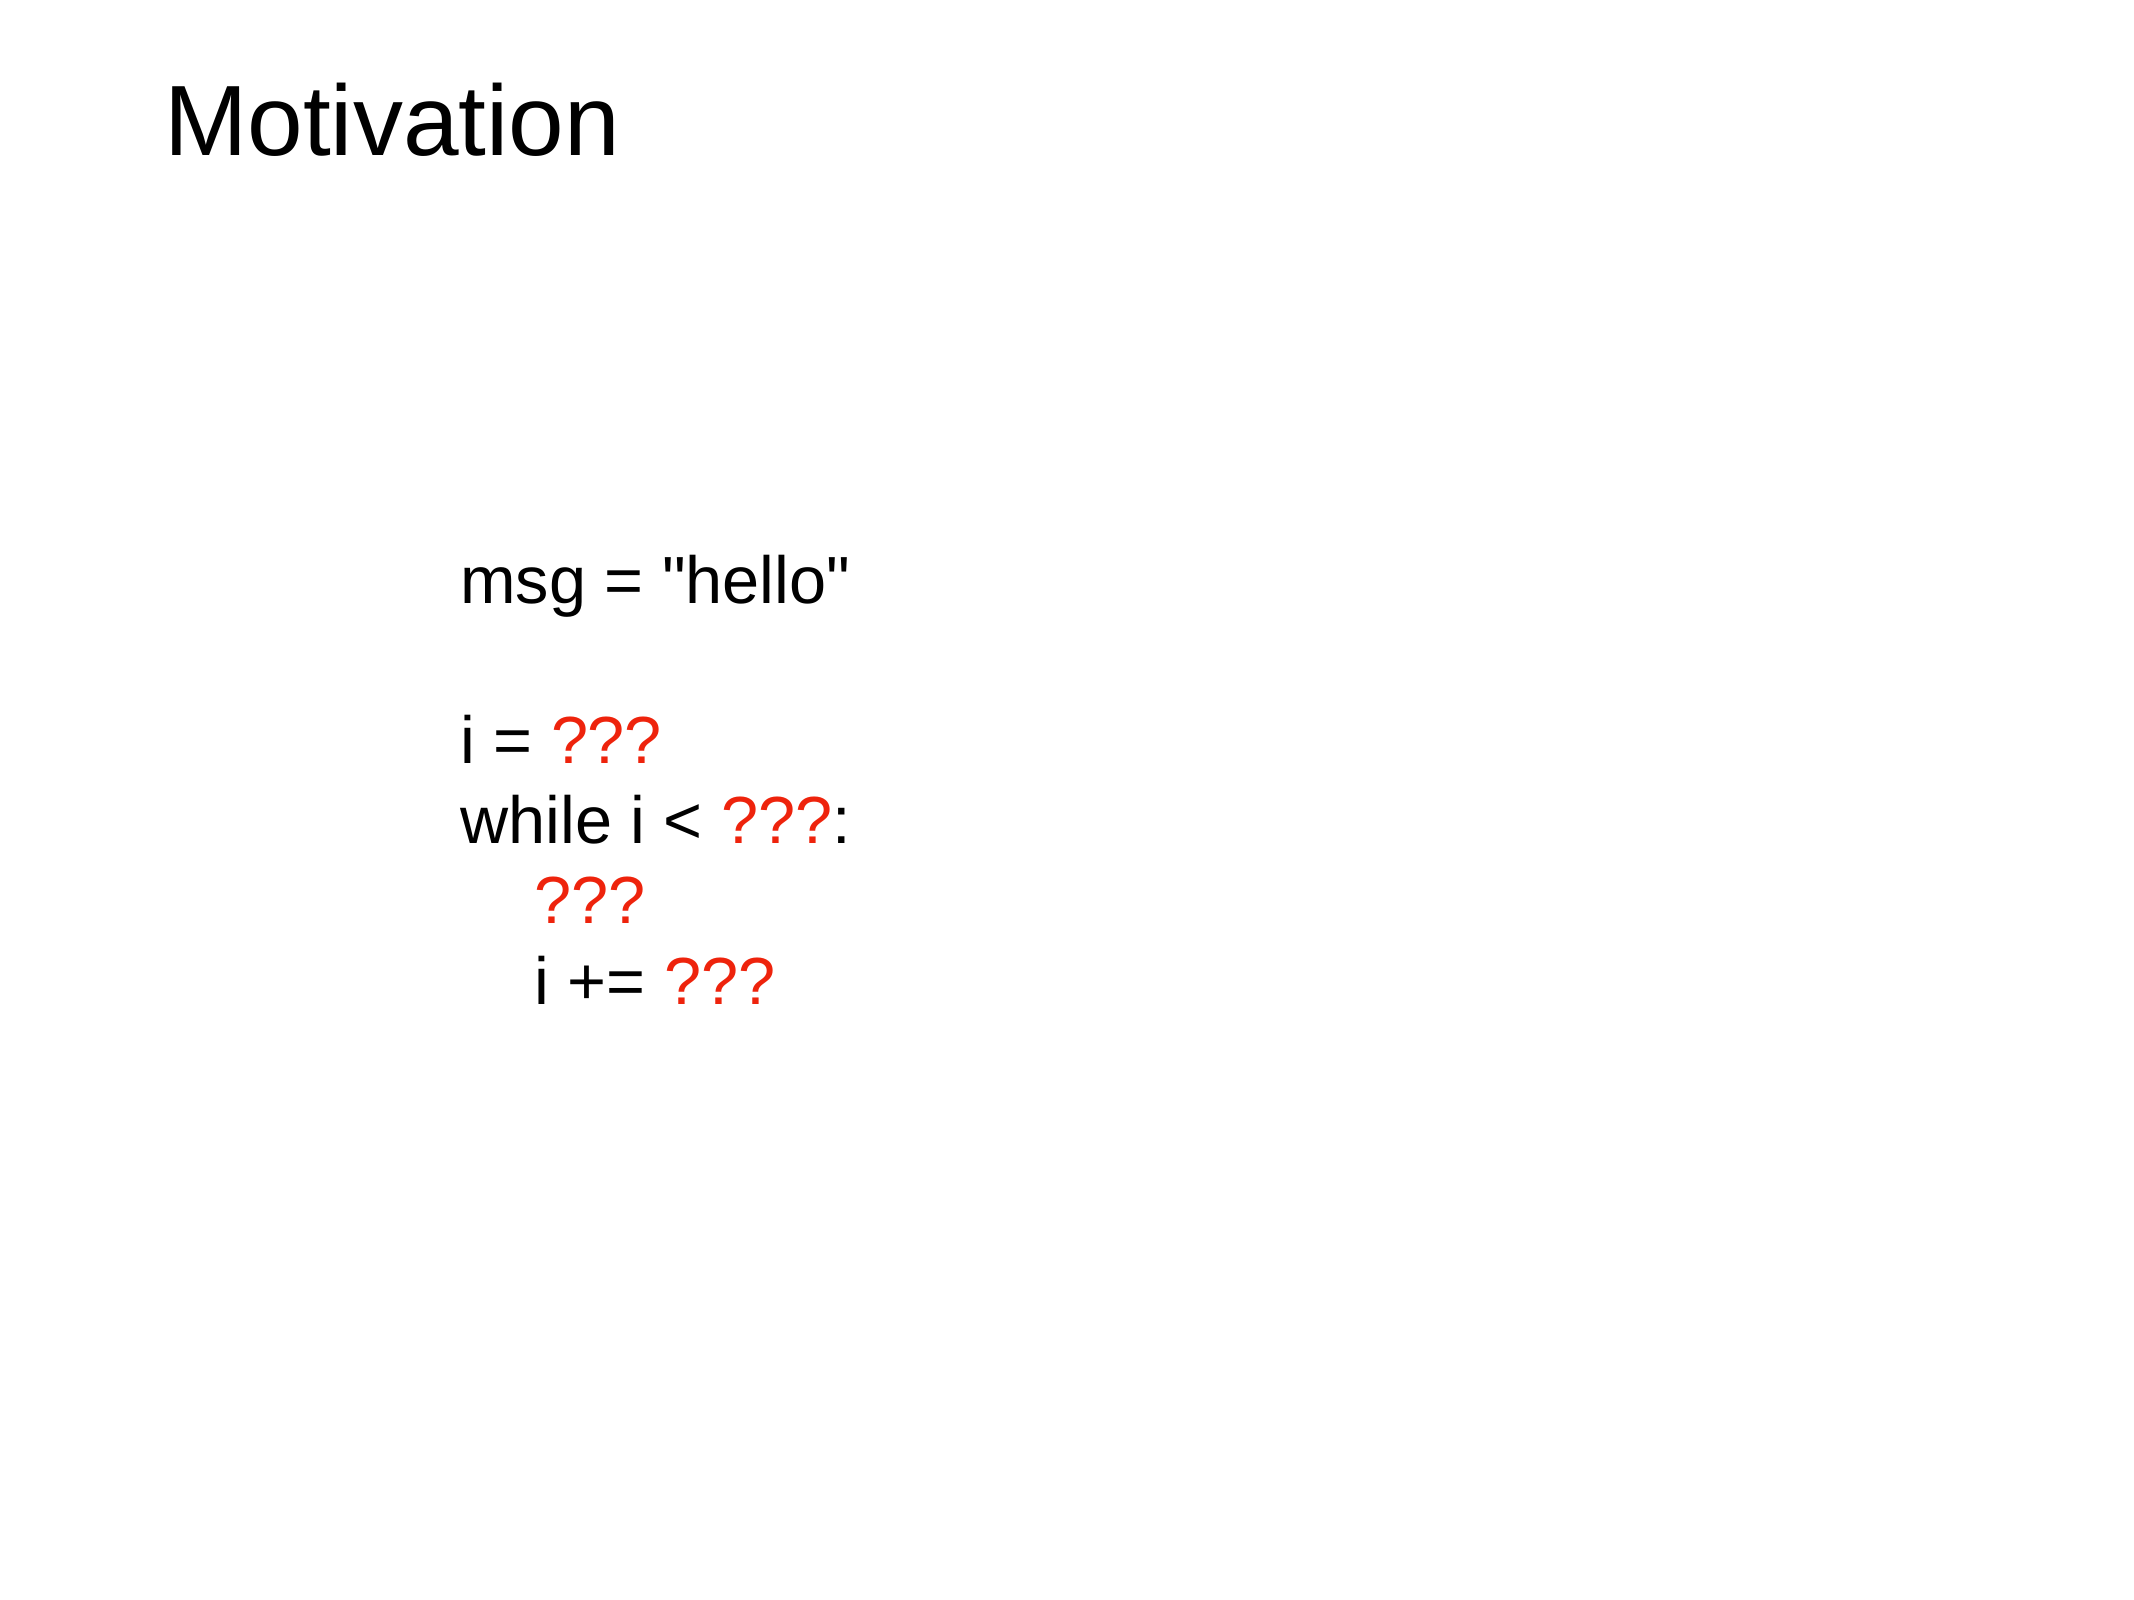

# Motivation
msg = "hello"

i = ???
while i < ???:
    ???
    i += ???